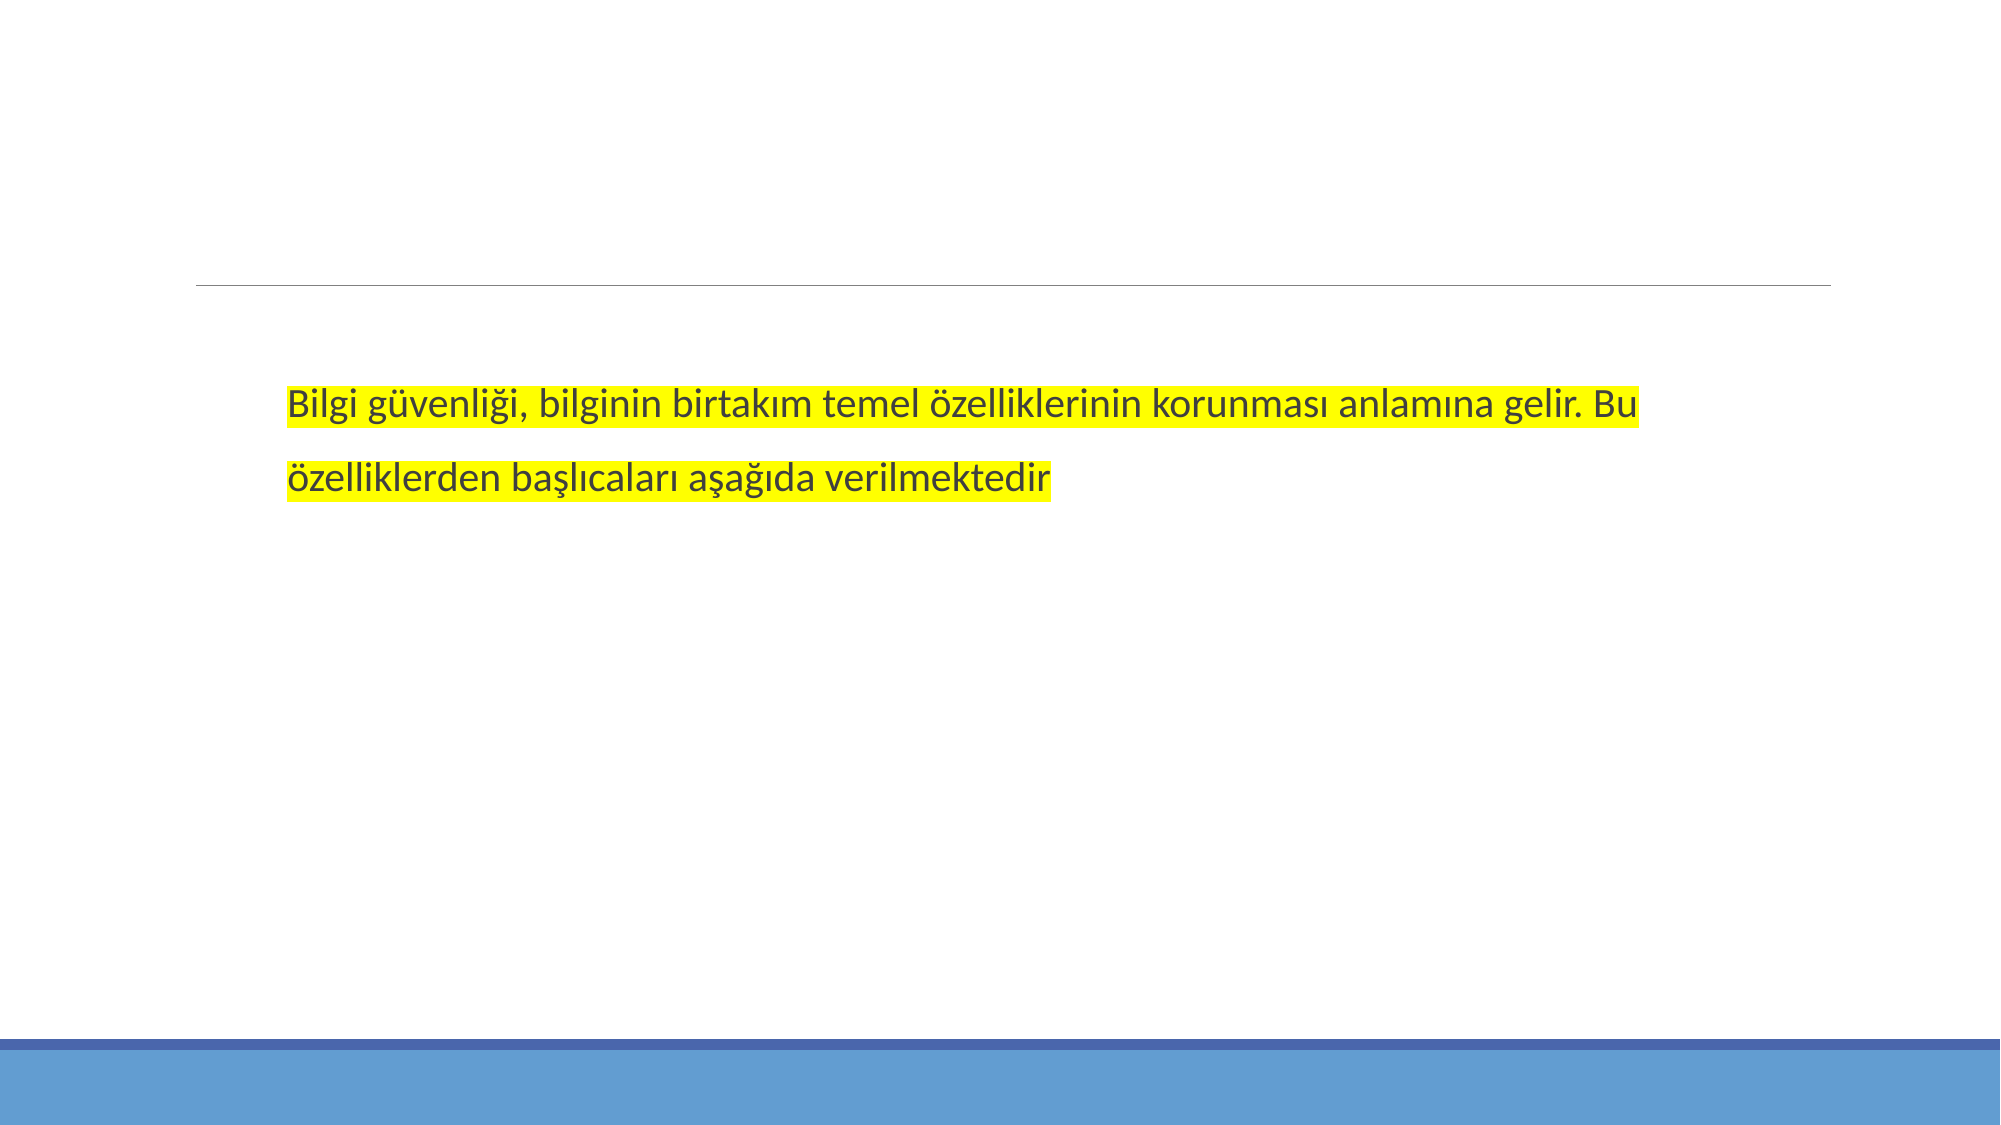

Bilgi güvenliği, bilginin birtakım temel özelliklerinin korunması anlamına gelir. Bu
özelliklerden başlıcaları aşağıda verilmektedir